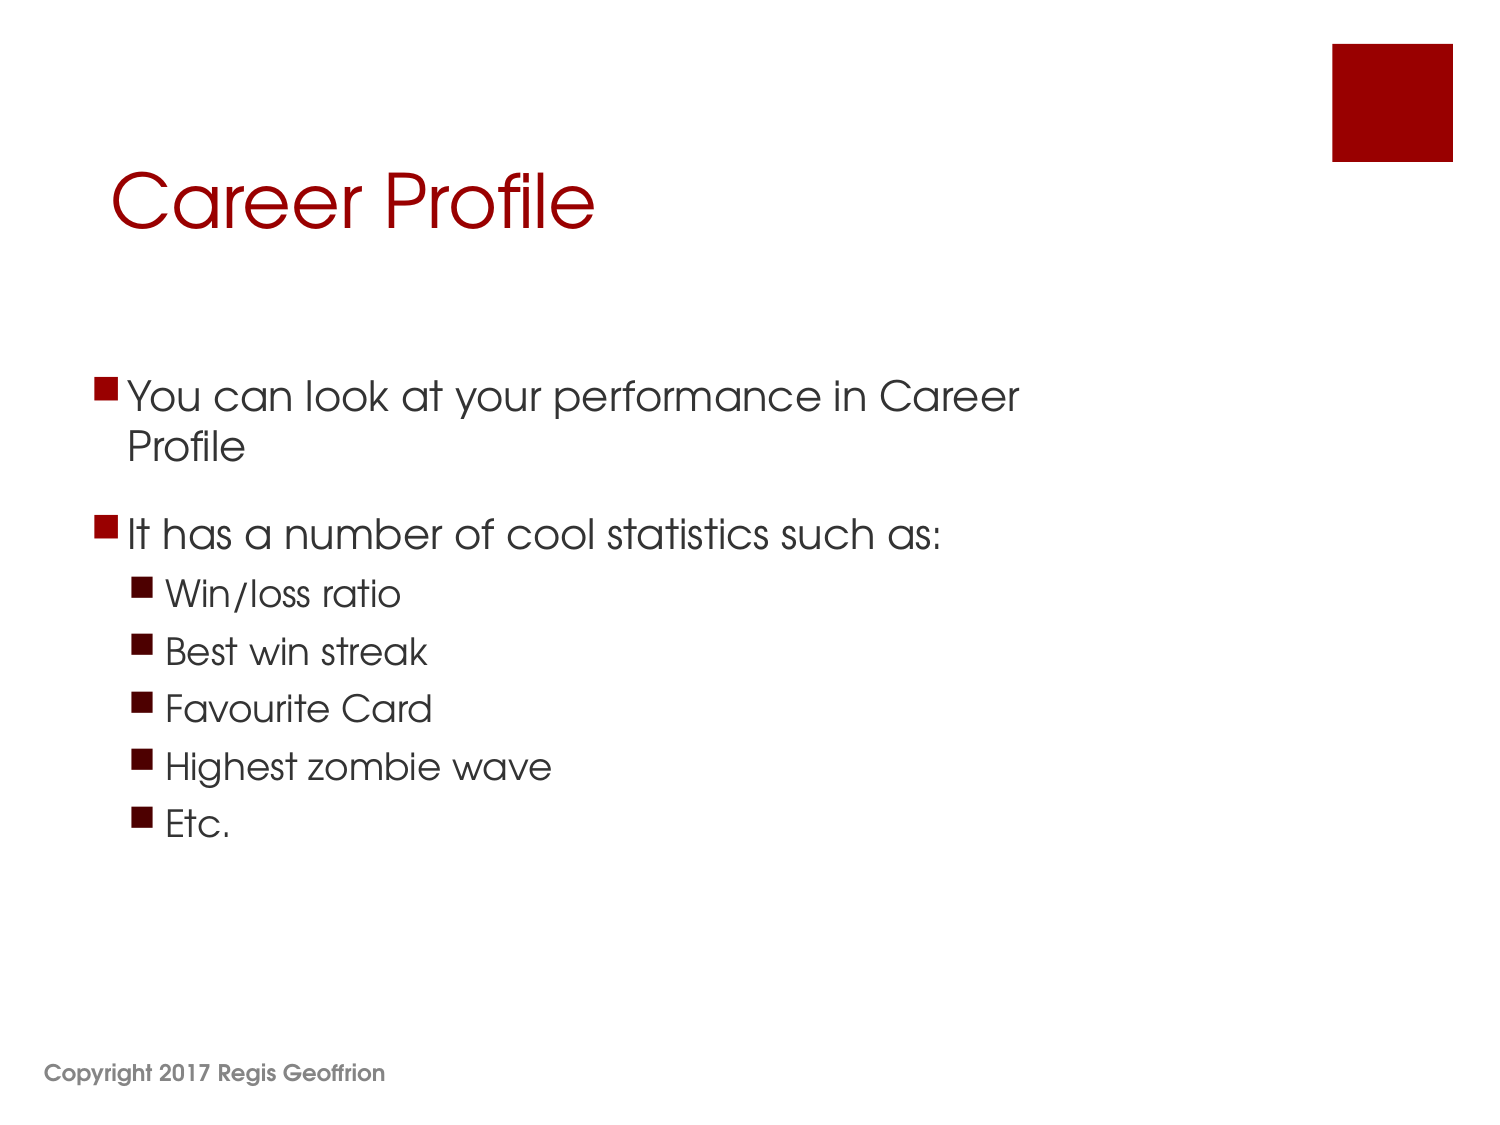

# Career Profile
You can look at your performance in Career Profile
It has a number of cool statistics such as:
Win/loss ratio
Best win streak
Favourite Card
Highest zombie wave
Etc.

Copyright 2017 Regis Geoffrion